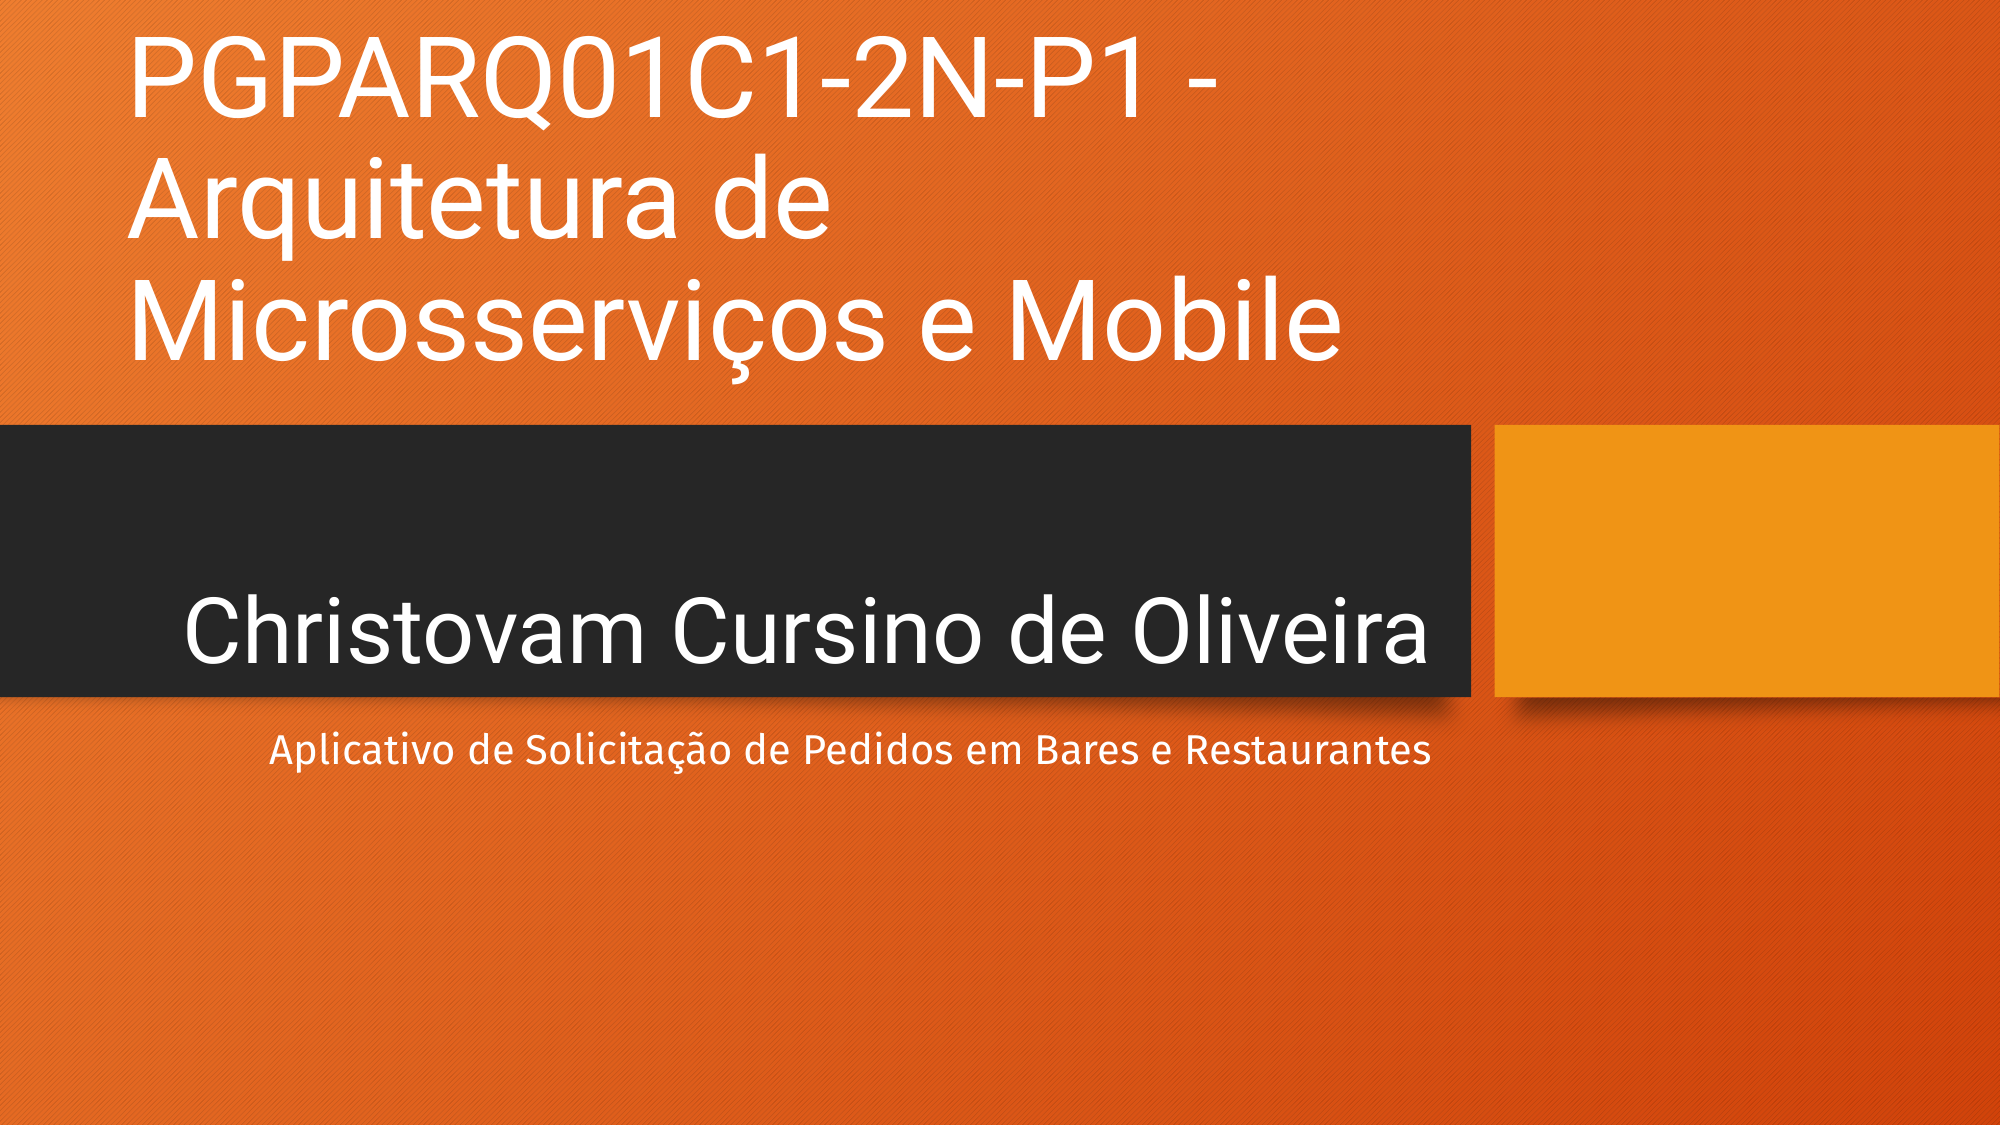

# PGPARQ01C1-2N-P1 - Arquitetura de Microsserviços e Mobile
Christovam Cursino de Oliveira
Aplicativo de Solicitação de Pedidos em Bares e Restaurantes